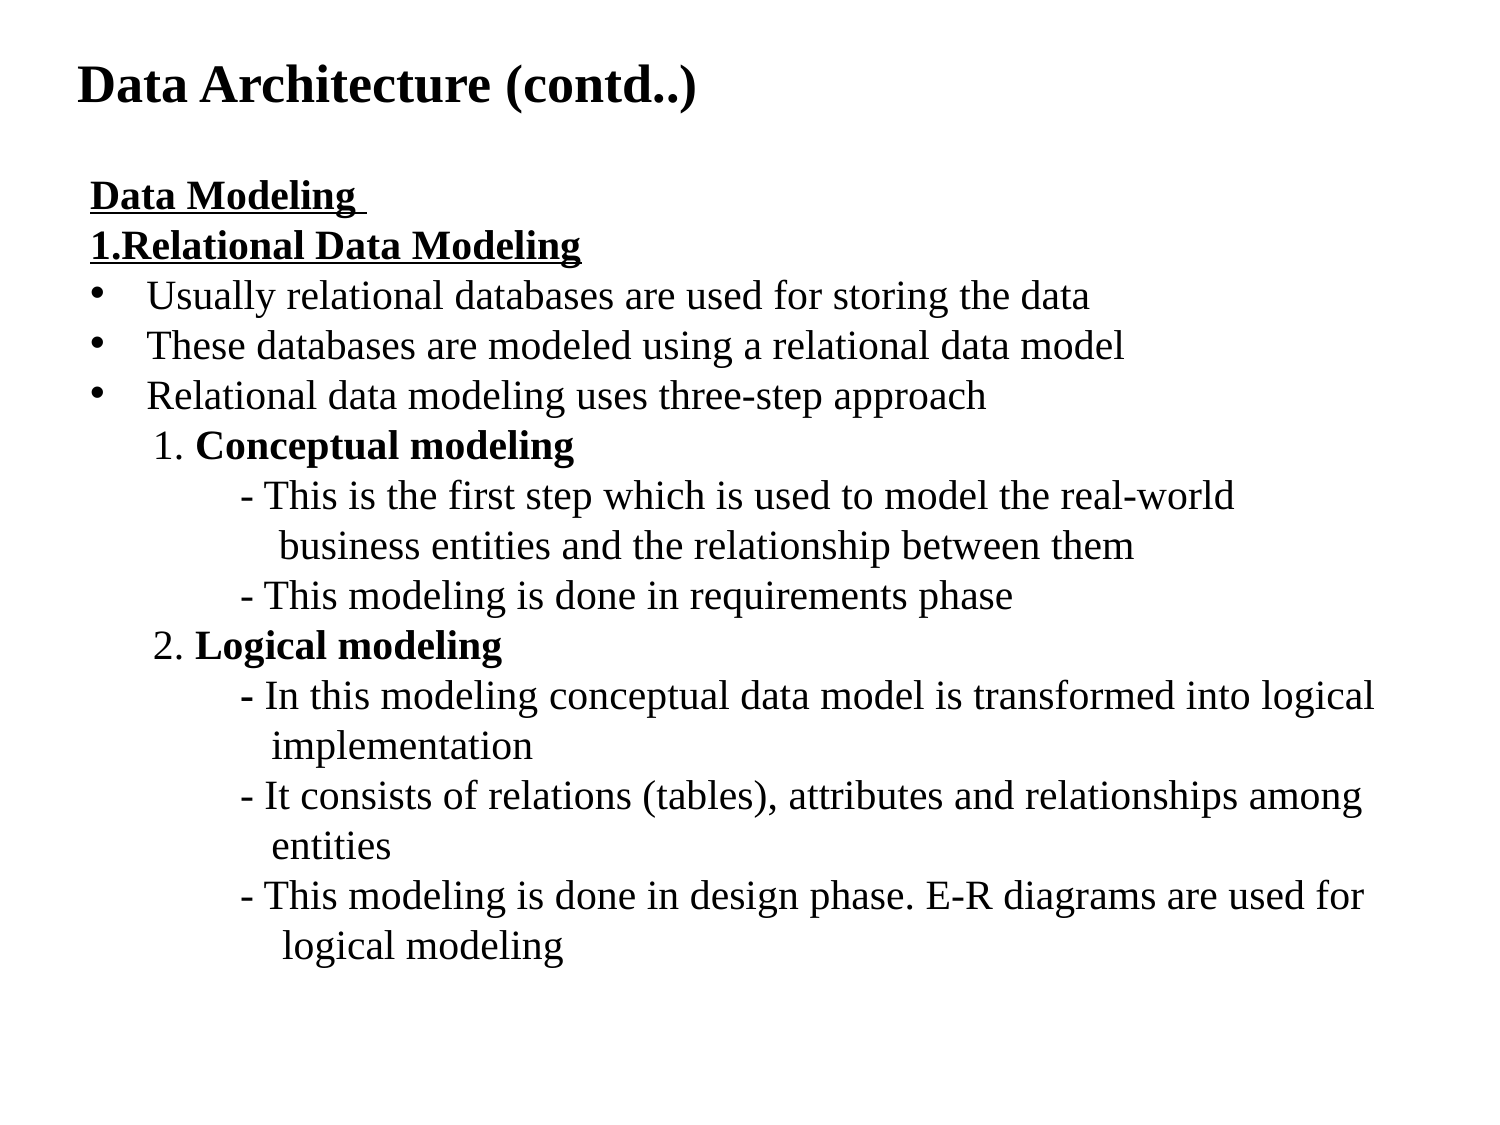

# Data Architecture (contd..)
Data Modeling
1.Relational Data Modeling
Usually relational databases are used for storing the data
These databases are modeled using a relational data model
Relational data modeling uses three-step approach
      1. Conceptual modeling
	- This is the first step which is used to model the real-world
                  business entities and the relationship between them
	- This modeling is done in requirements phase
      2. Logical modeling
	- In this modeling conceptual data model is transformed into logical
	   implementation
	- It consists of relations (tables), attributes and relationships among
	   entities
	- This modeling is done in design phase. E-R diagrams are used for
	    logical modeling